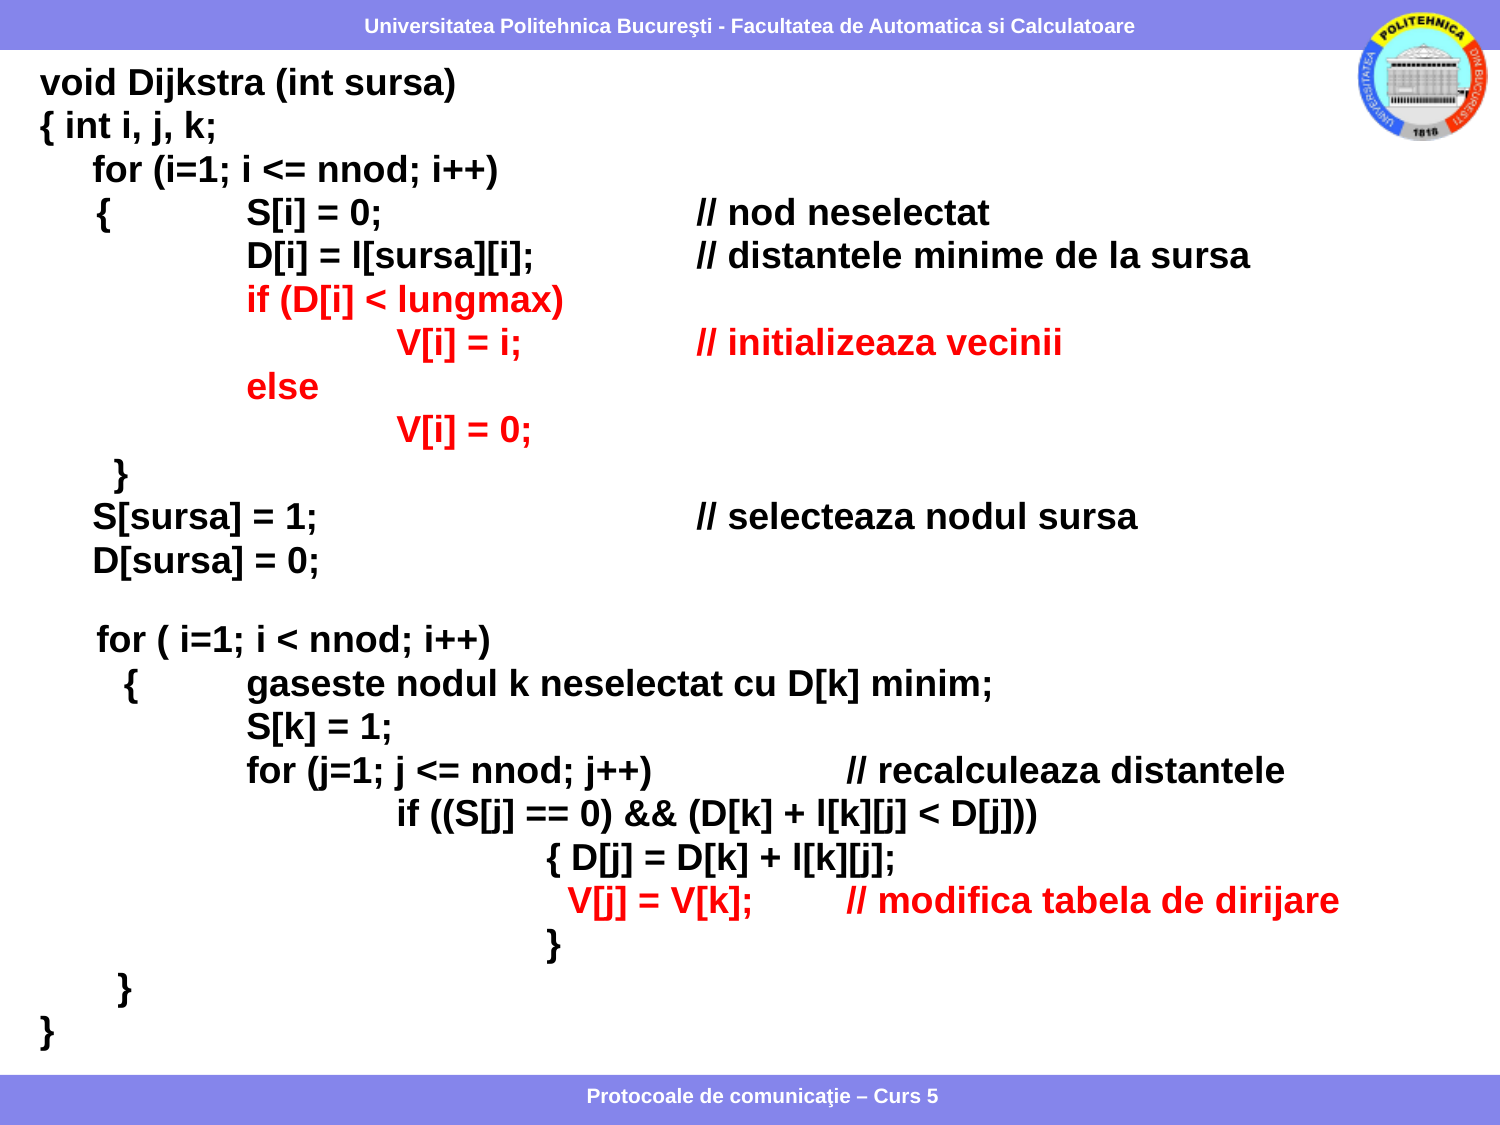

void Dijkstra (int sursa)
{ int i, j, k;
     for (i=1; i <= nnod; i++)
     	{ 	S[i] = 0;            		// nod neselectat
        	D[i] = l[sursa][i];  	// distantele minime de la sursa
        	if (D[i] < lungmax)
          		V[i] = i;        	// initializeaza vecinii
         	else
          		V[i] = 0;
       }
     S[sursa] = 1;         		// selecteaza nodul sursa
     D[sursa] = 0;
for ( i=1; i < nnod; i++)
        {	gaseste nodul k neselectat cu D[k] minim;
    		S[k] = 1;
    		for (j=1; j <= nnod; j++)  		// recalculeaza distantele
       		if ((S[j] == 0) && (D[k] + l[k][j] < D[j]))
         			{ D[j] = D[k] + l[k][j];
           			  V[j] = V[k];       	// modifica tabela de dirijare
         			}
  	  }
}
Protocoale de comunicaţie – Curs 5